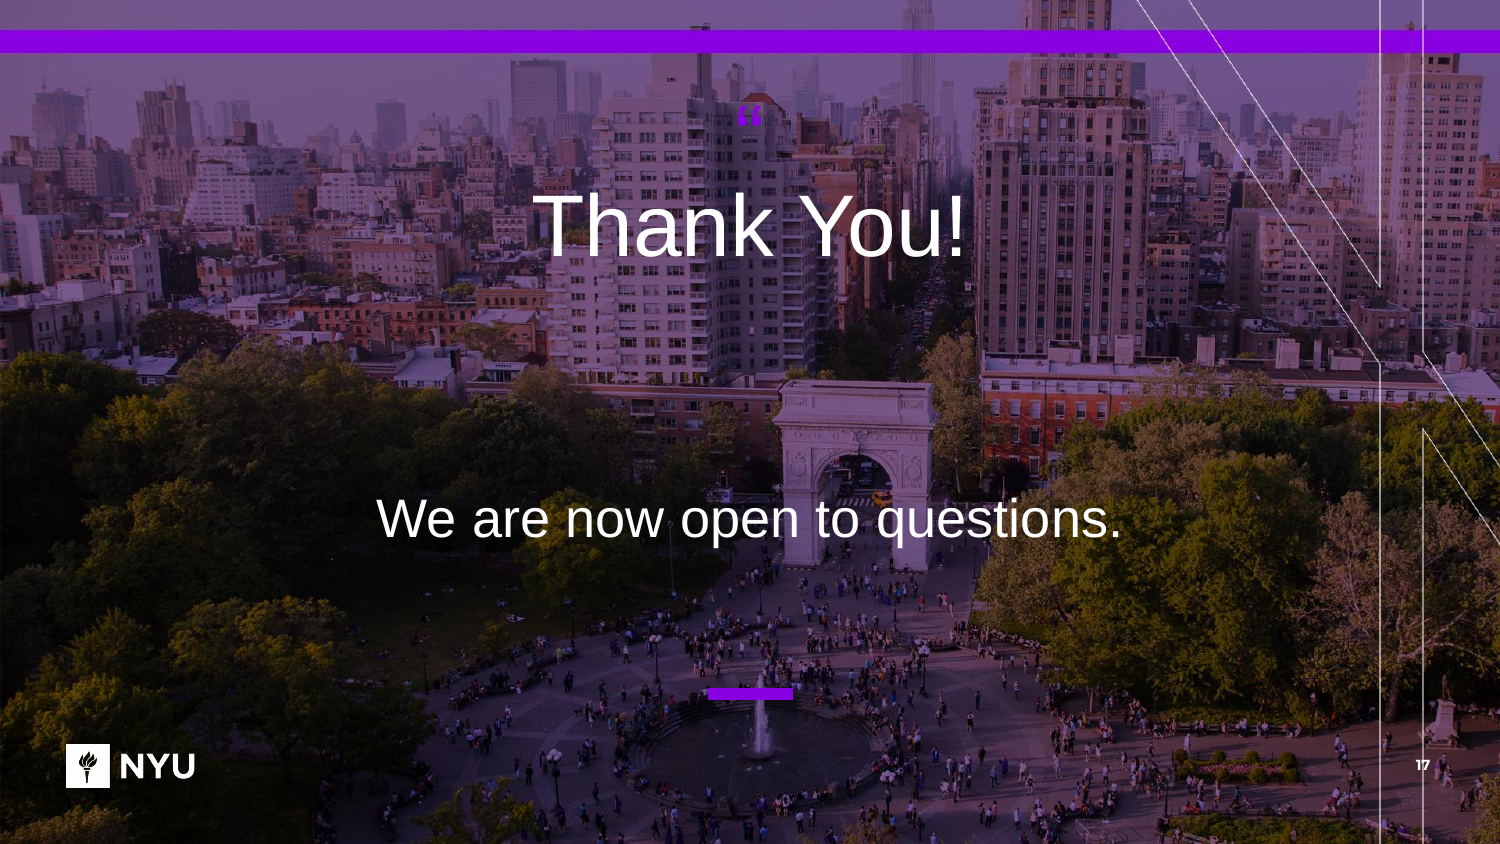

# Thank You!

We are now open to questions.